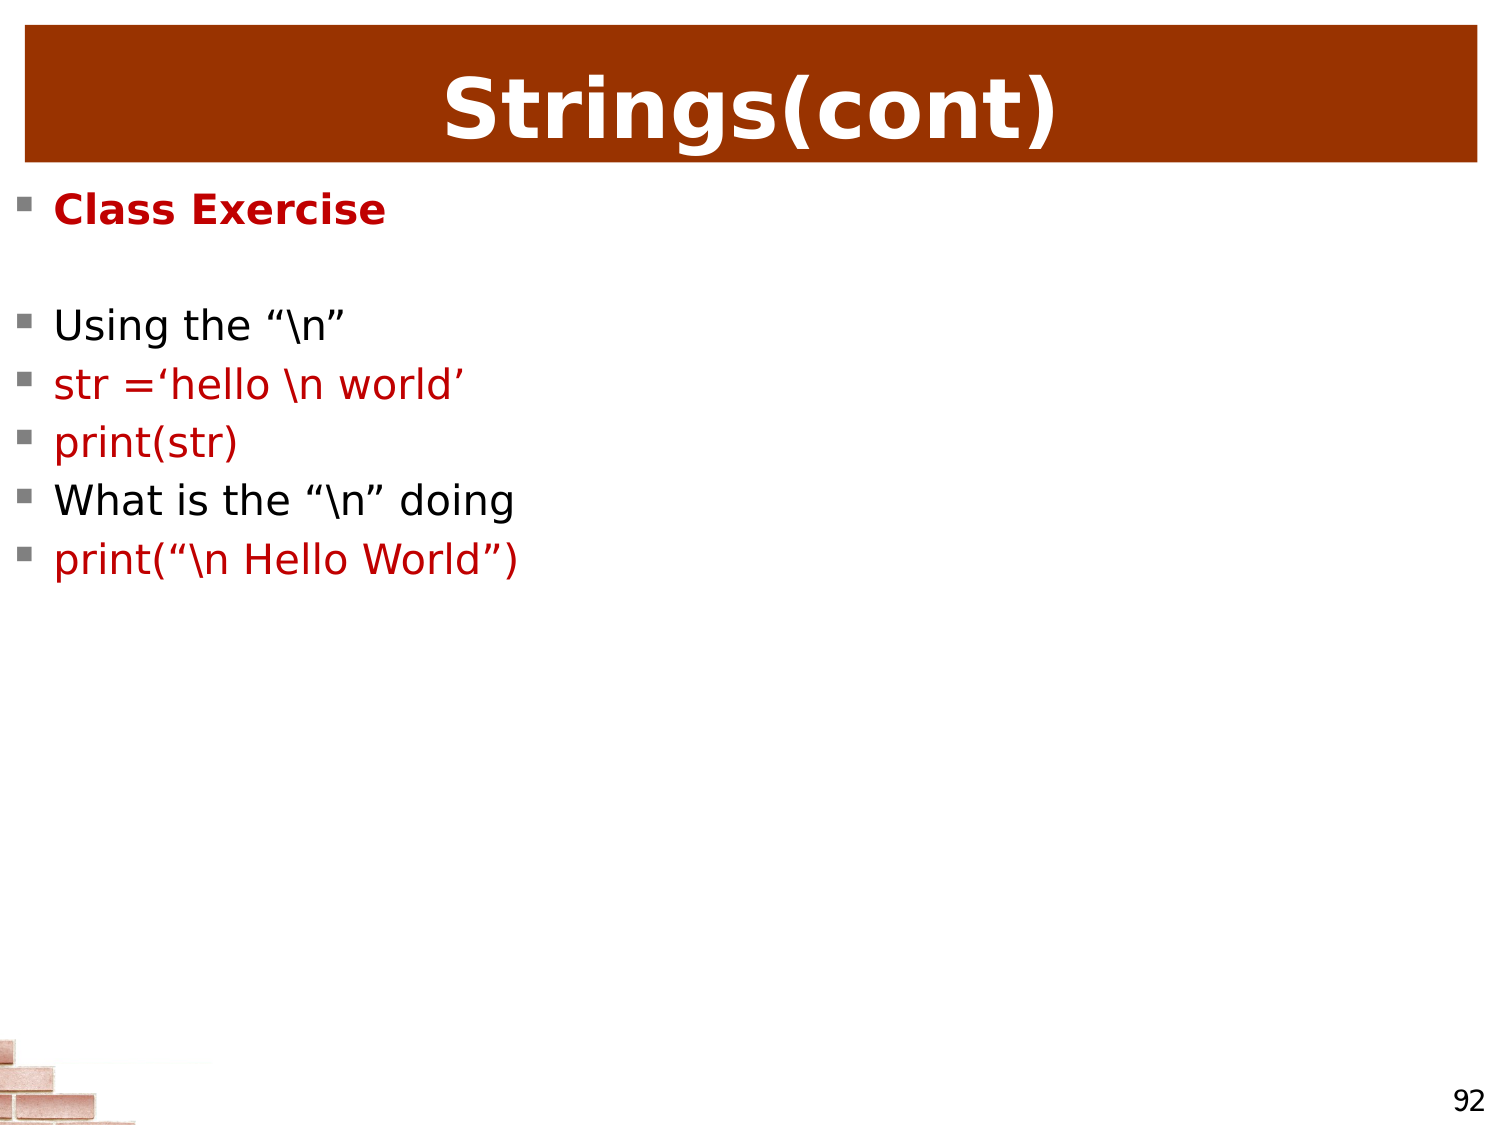

# Strings(cont)
Class Exercise

Using the “\n”
str =‘hello \n world’
print(str)
What is the “\n” doing
print(“\n Hello World”)

92